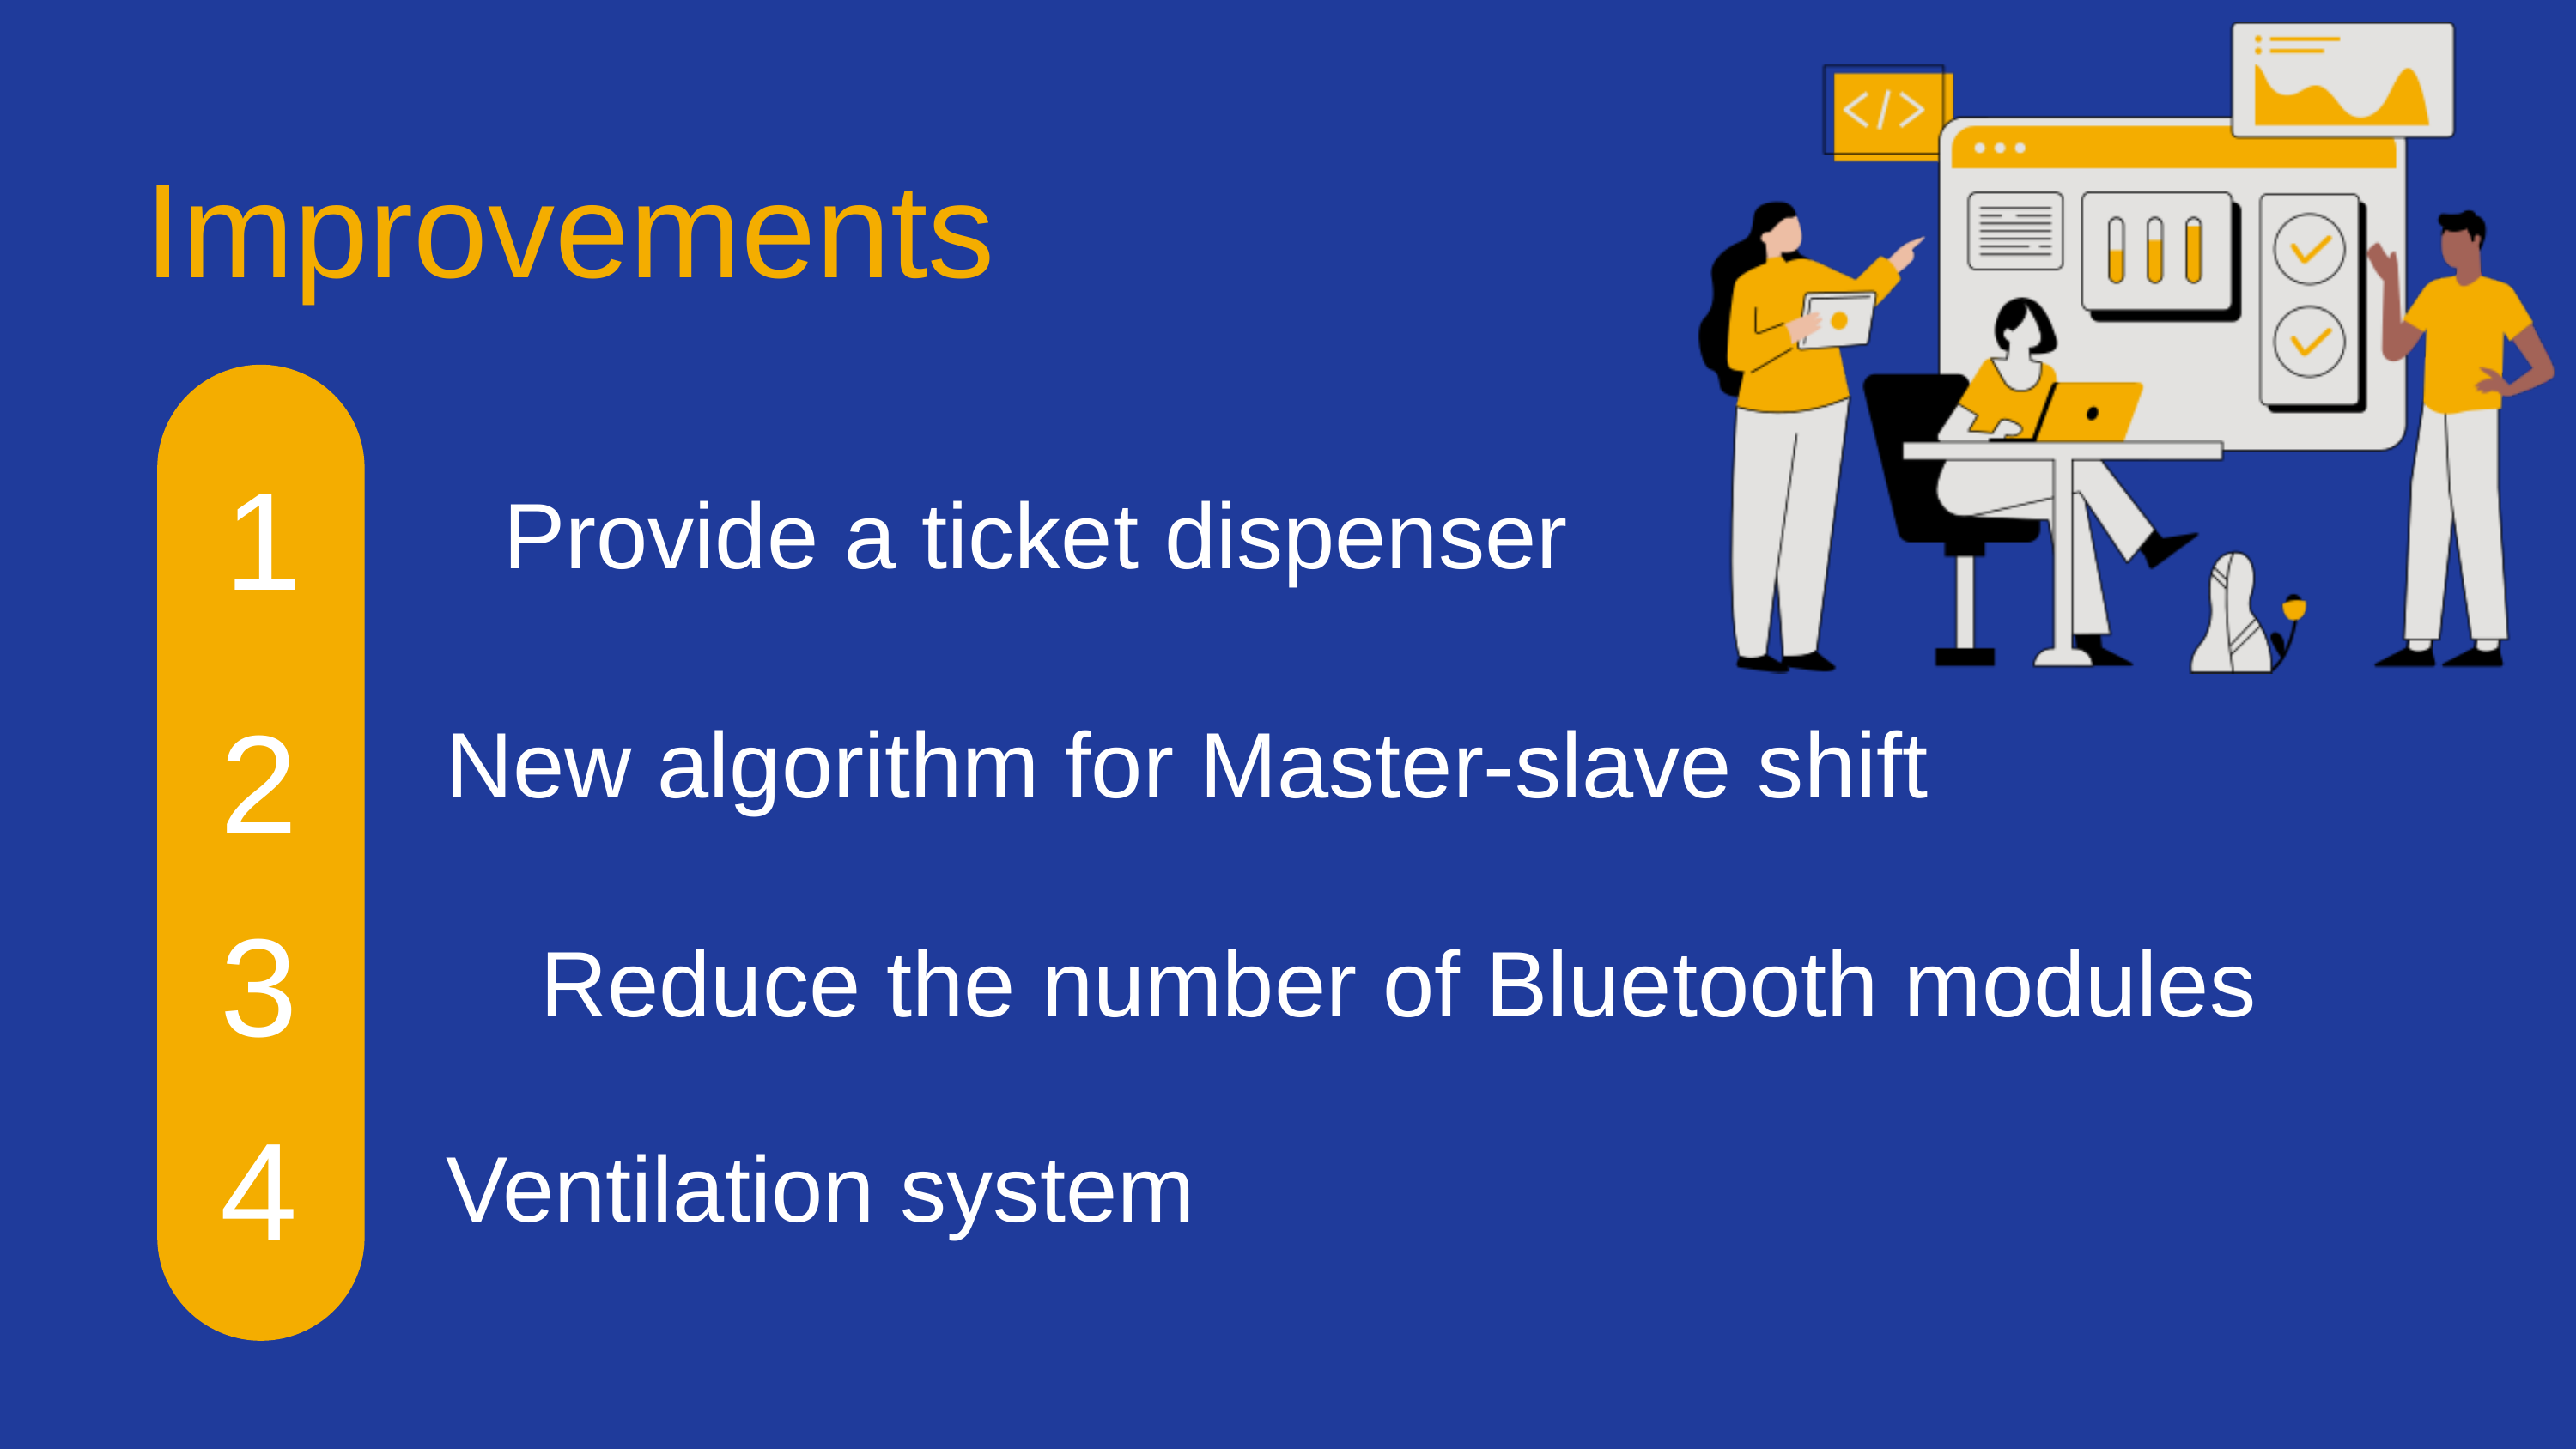

Improvements

1
Provide a ticket dispenser

2
New algorithm for Master-slave shift
3
Reduce the number of Bluetooth modules
4
Ventilation system